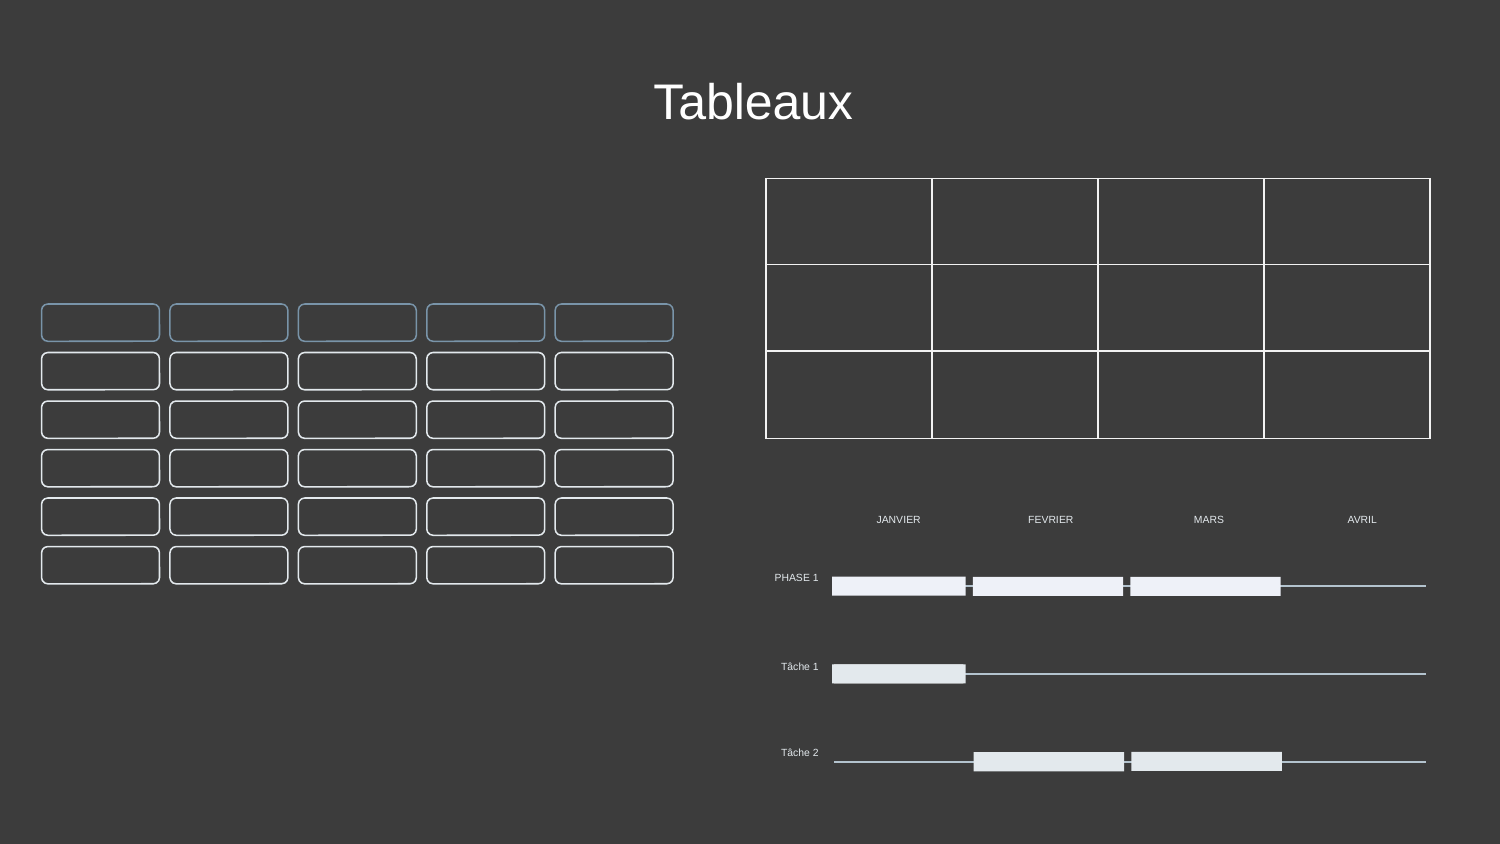

Tableaux
|  |  |  |  |
| --- | --- | --- | --- |
|  |  |  |  |
|  |  |  |  |

FEVRIER
JANVIER
MARS
AVRIL
PHASE 1

Tâche 1

Tâche 2